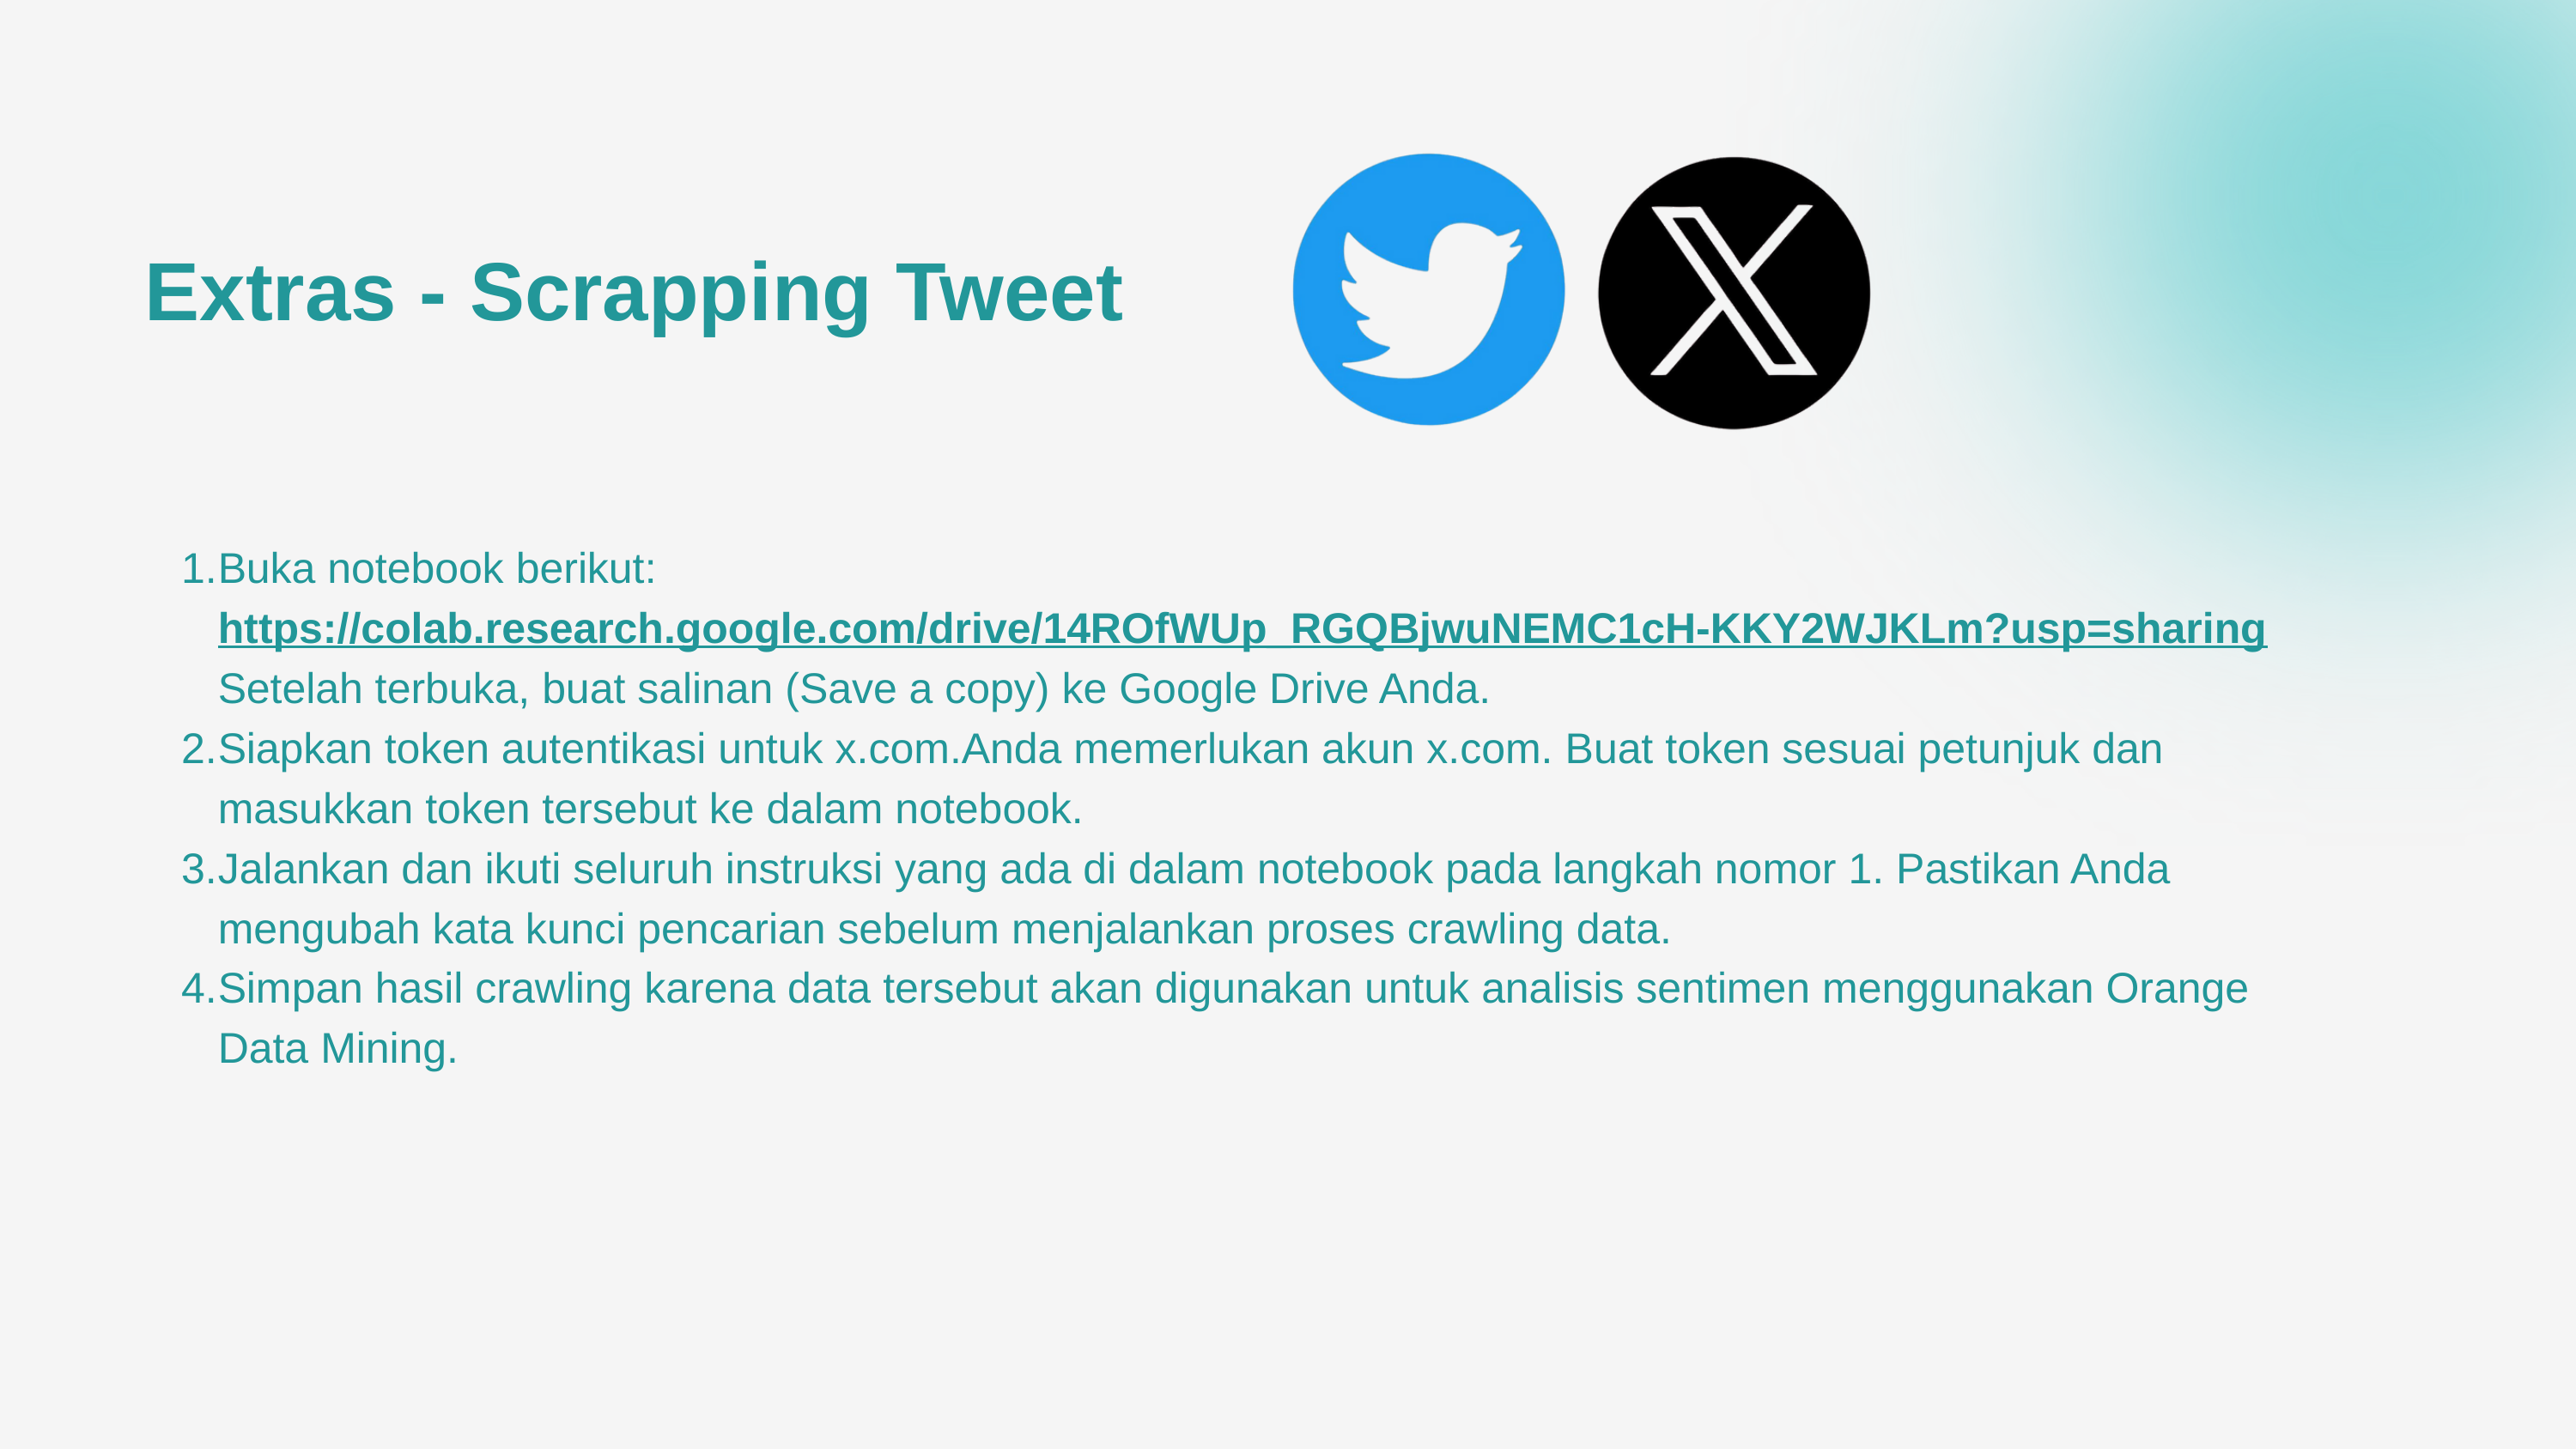

Extras - Scrapping Tweet
Buka notebook berikut: https://colab.research.google.com/drive/14ROfWUp_RGQBjwuNEMC1cH-KKY2WJKLm?usp=sharing  Setelah terbuka, buat salinan (Save a copy) ke Google Drive Anda.
Siapkan token autentikasi untuk x.com.Anda memerlukan akun x.com. Buat token sesuai petunjuk dan masukkan token tersebut ke dalam notebook.
Jalankan dan ikuti seluruh instruksi yang ada di dalam notebook pada langkah nomor 1. Pastikan Anda mengubah kata kunci pencarian sebelum menjalankan proses crawling data.
Simpan hasil crawling karena data tersebut akan digunakan untuk analisis sentimen menggunakan Orange Data Mining.